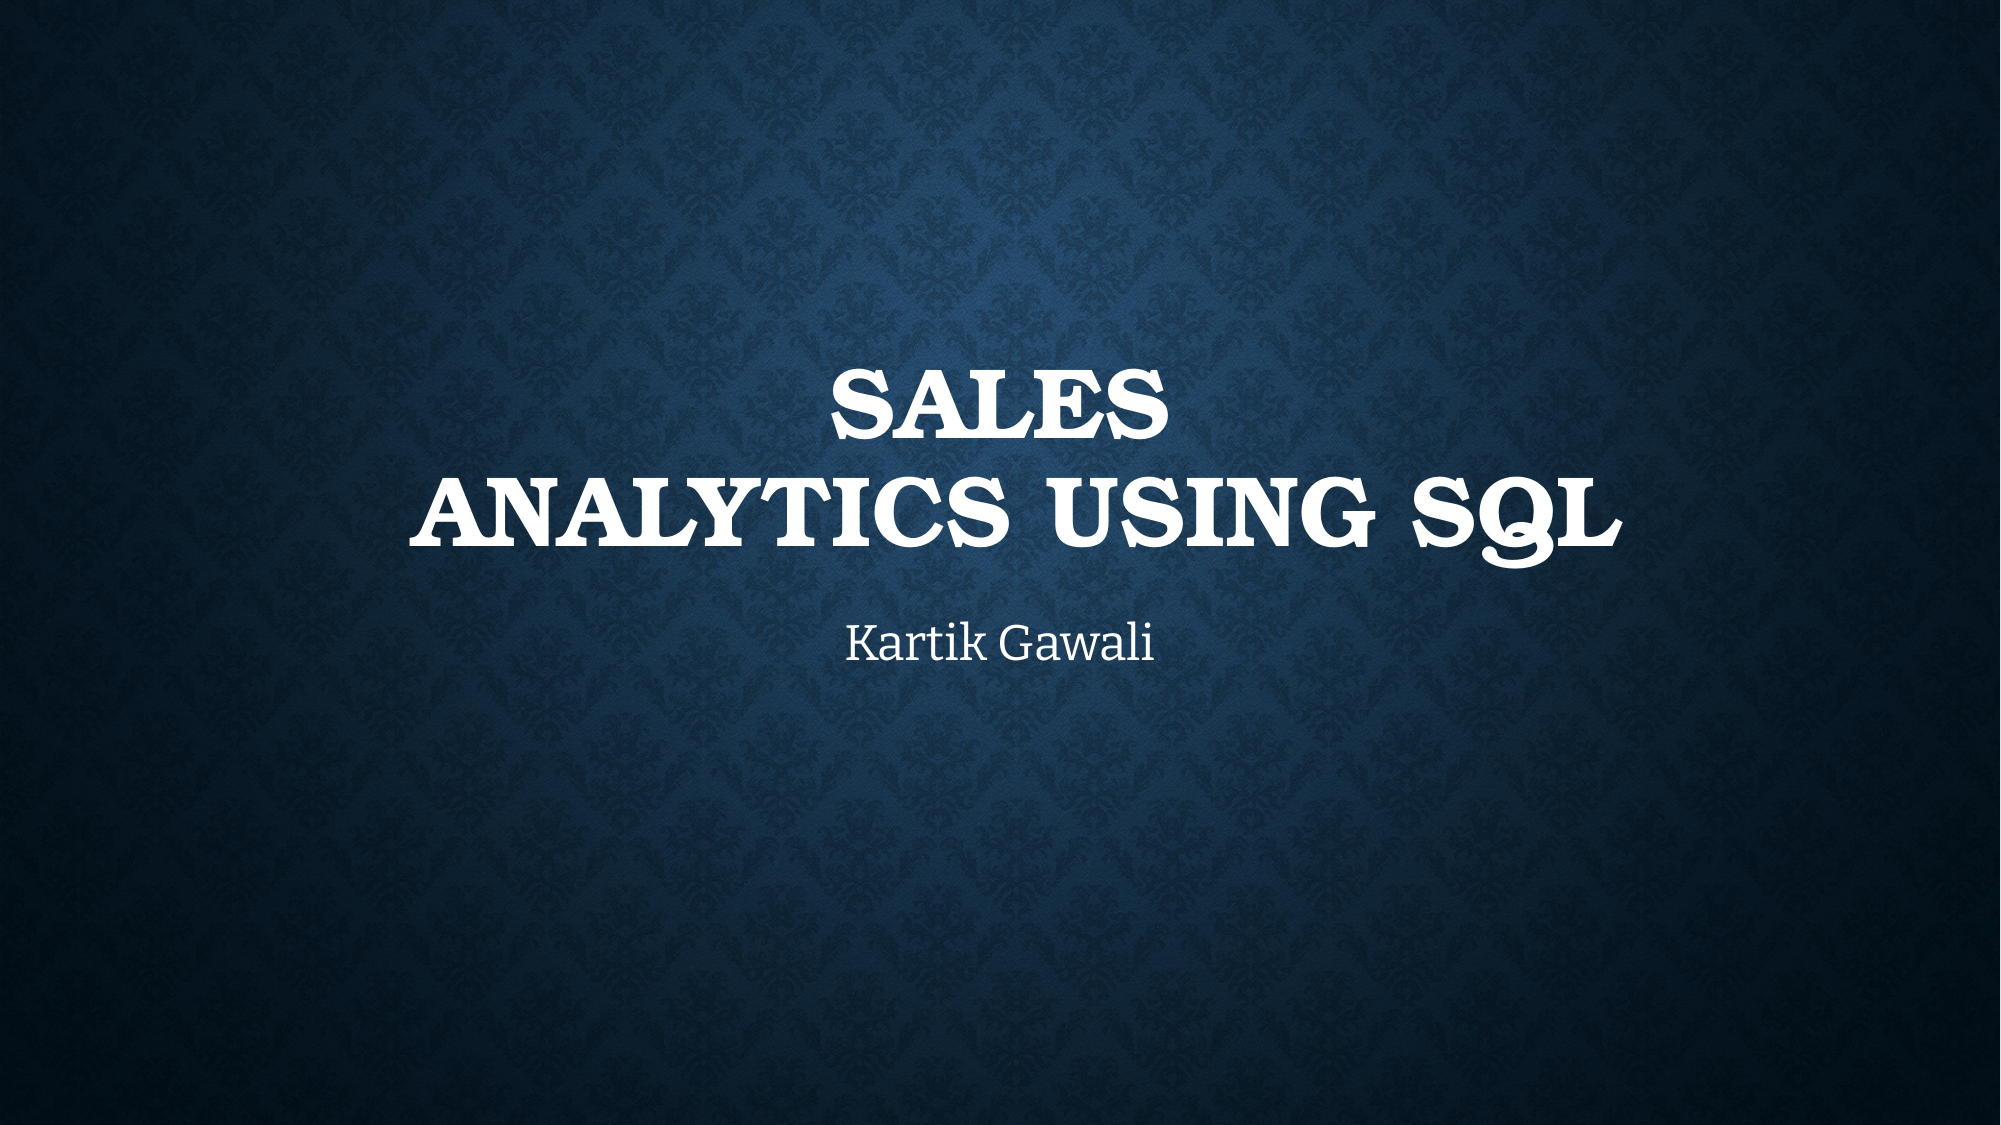

# Sales Analytics using SQL
Kartik Gawali